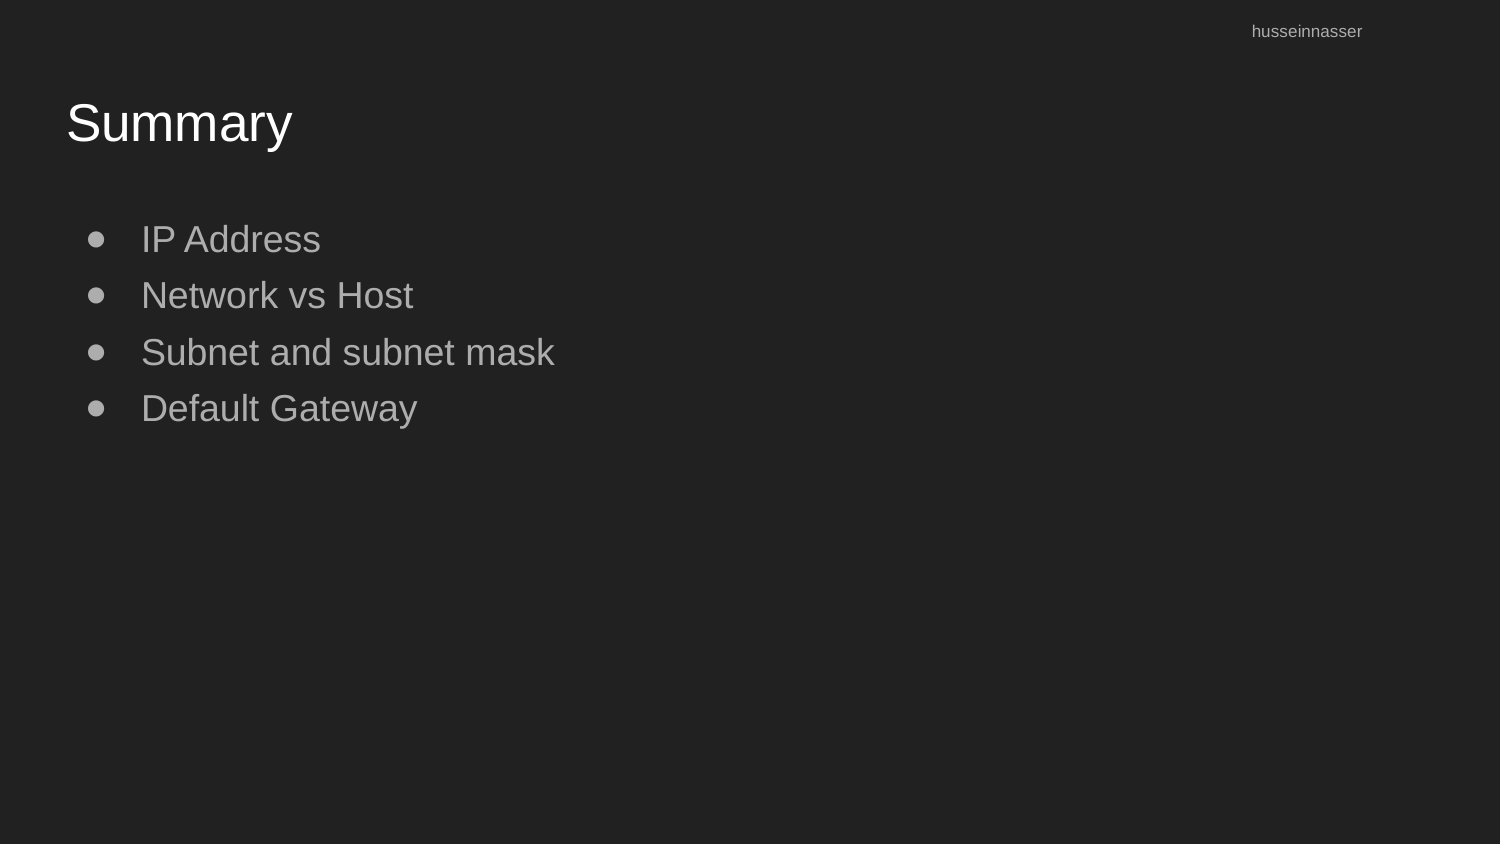

husseinnasser
# Summary
IP Address
Network vs Host
Subnet and subnet mask
Default Gateway